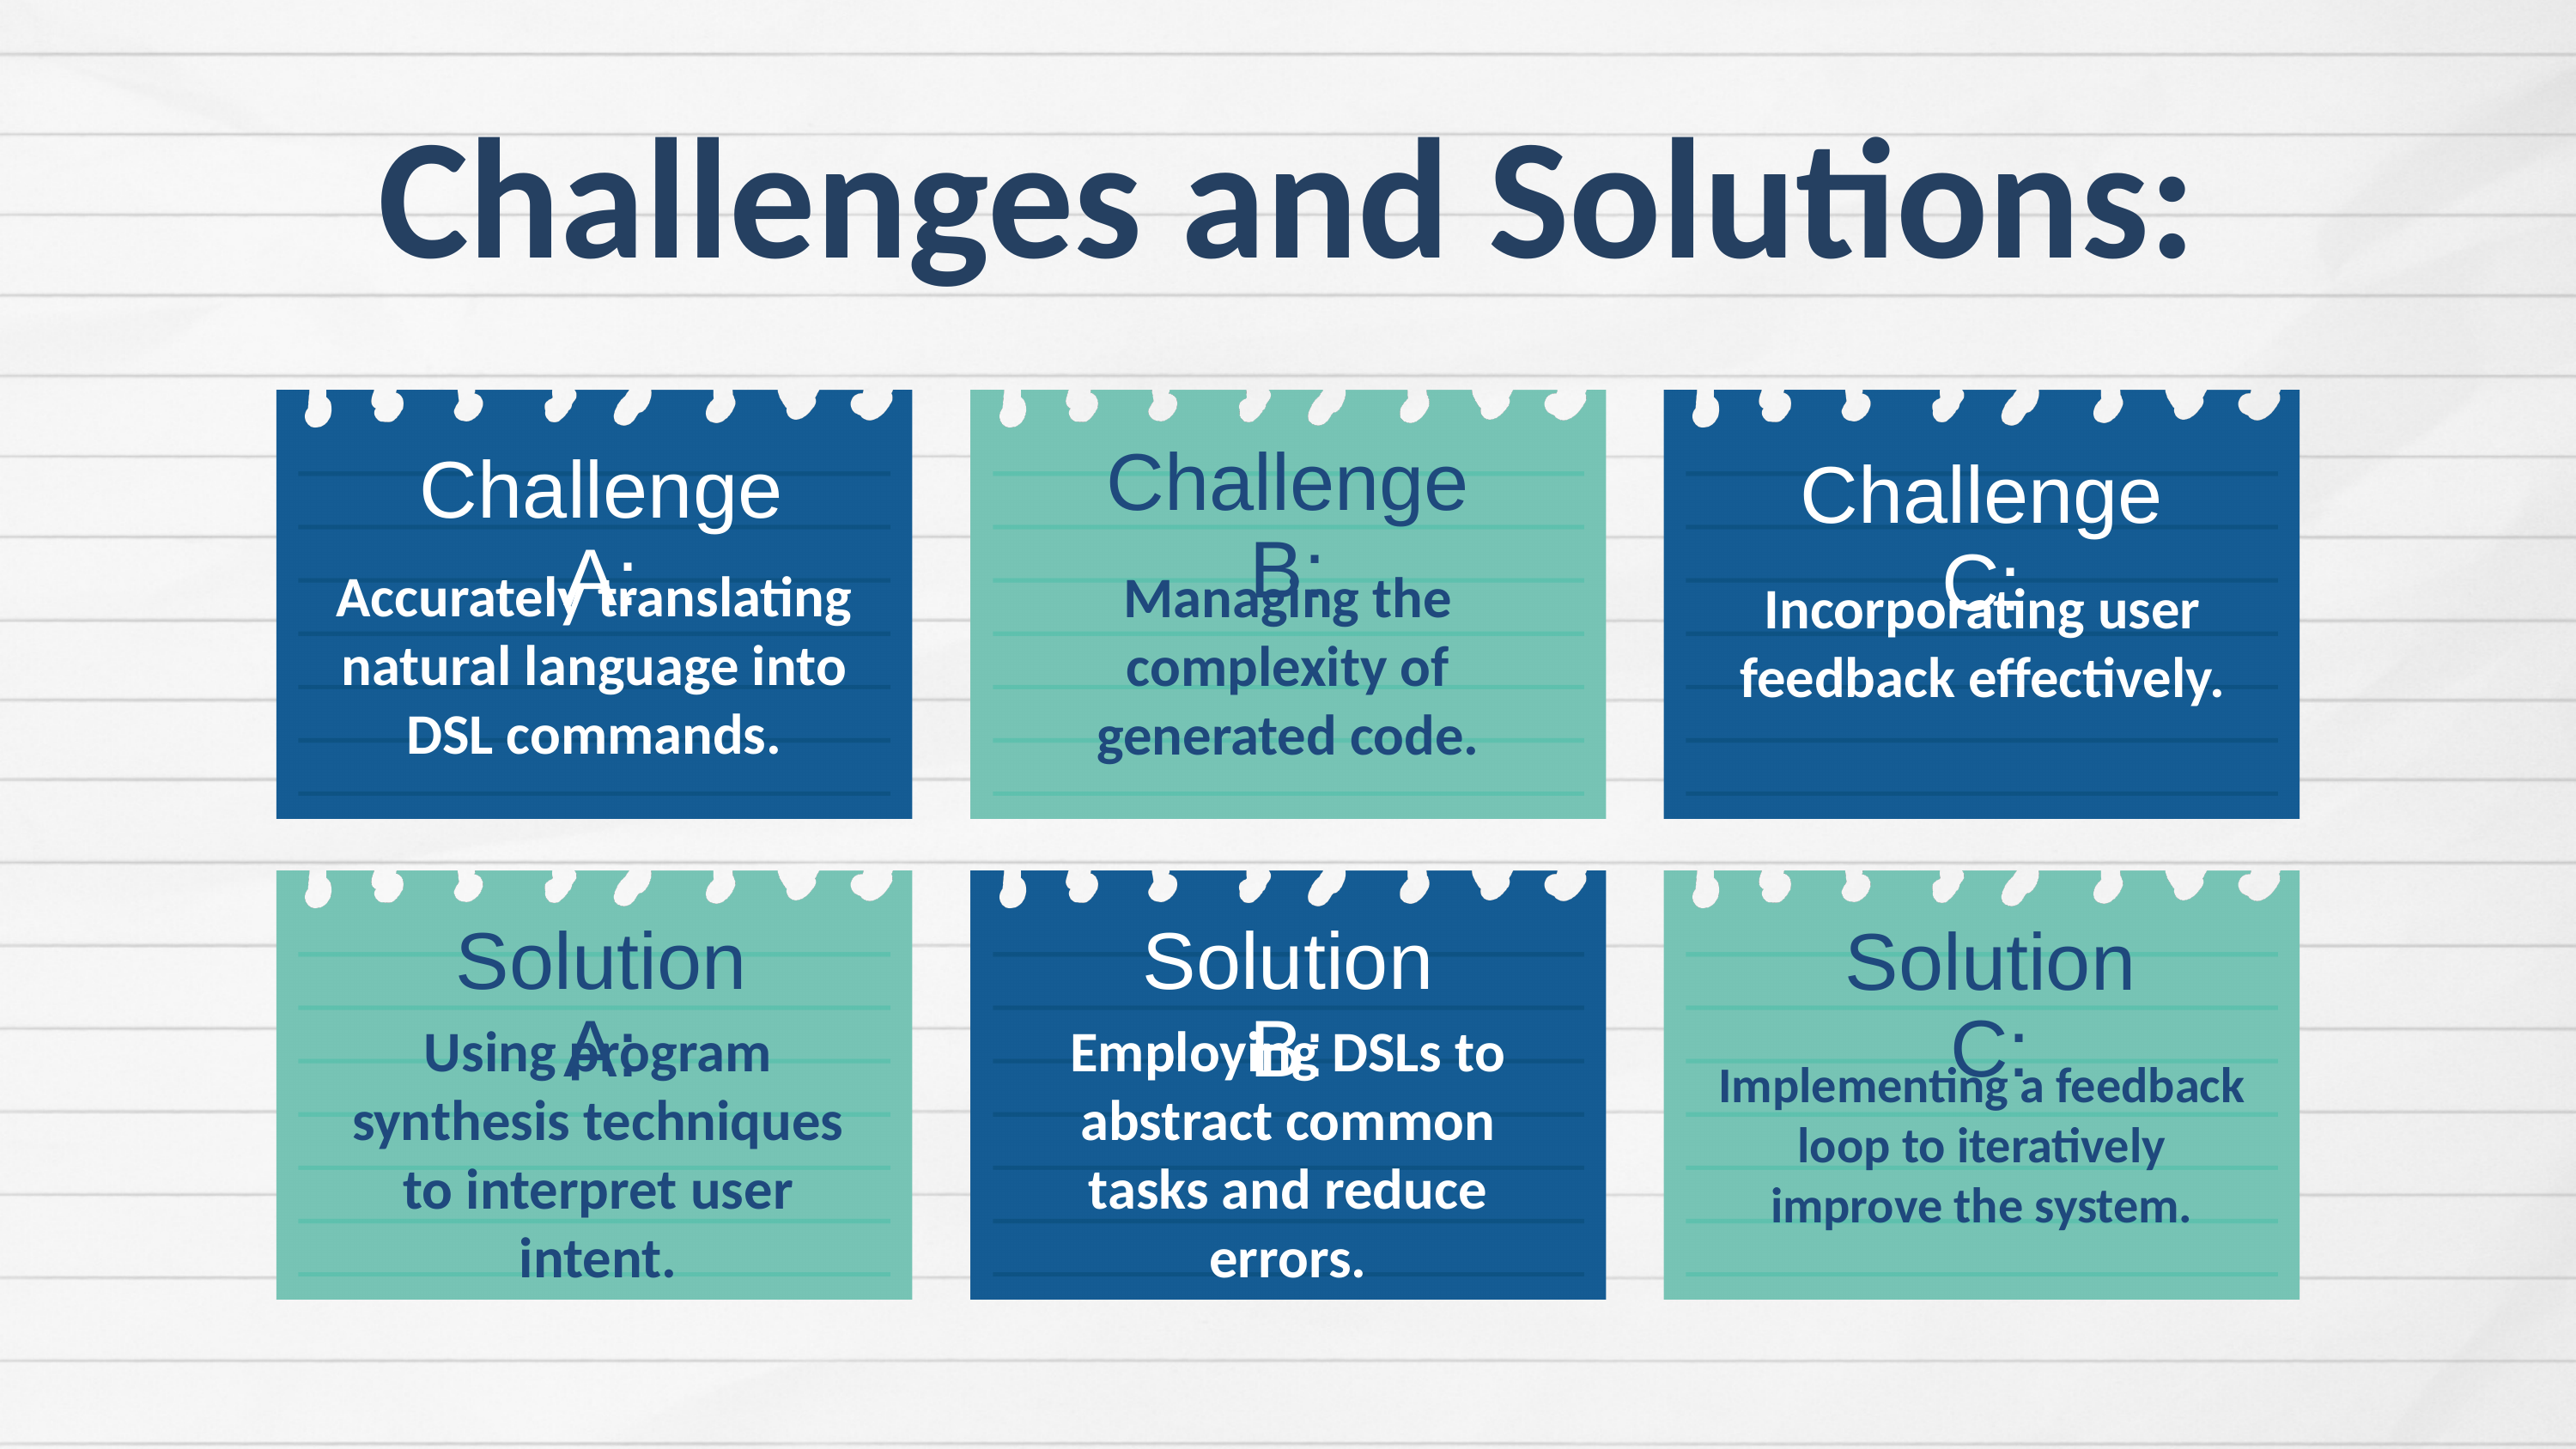

Challenges and Solutions:

Challenge B:
Challenge A:
Challenge C:
Accurately translating natural language into DSL commands.
Managing the complexity of generated code.
Incorporating user feedback effectively.

Solution A:
Solution B:
Solution C:
Using program synthesis techniques to interpret user intent.
Employing DSLs to abstract common tasks and reduce errors.
Implementing a feedback loop to iteratively improve the system.